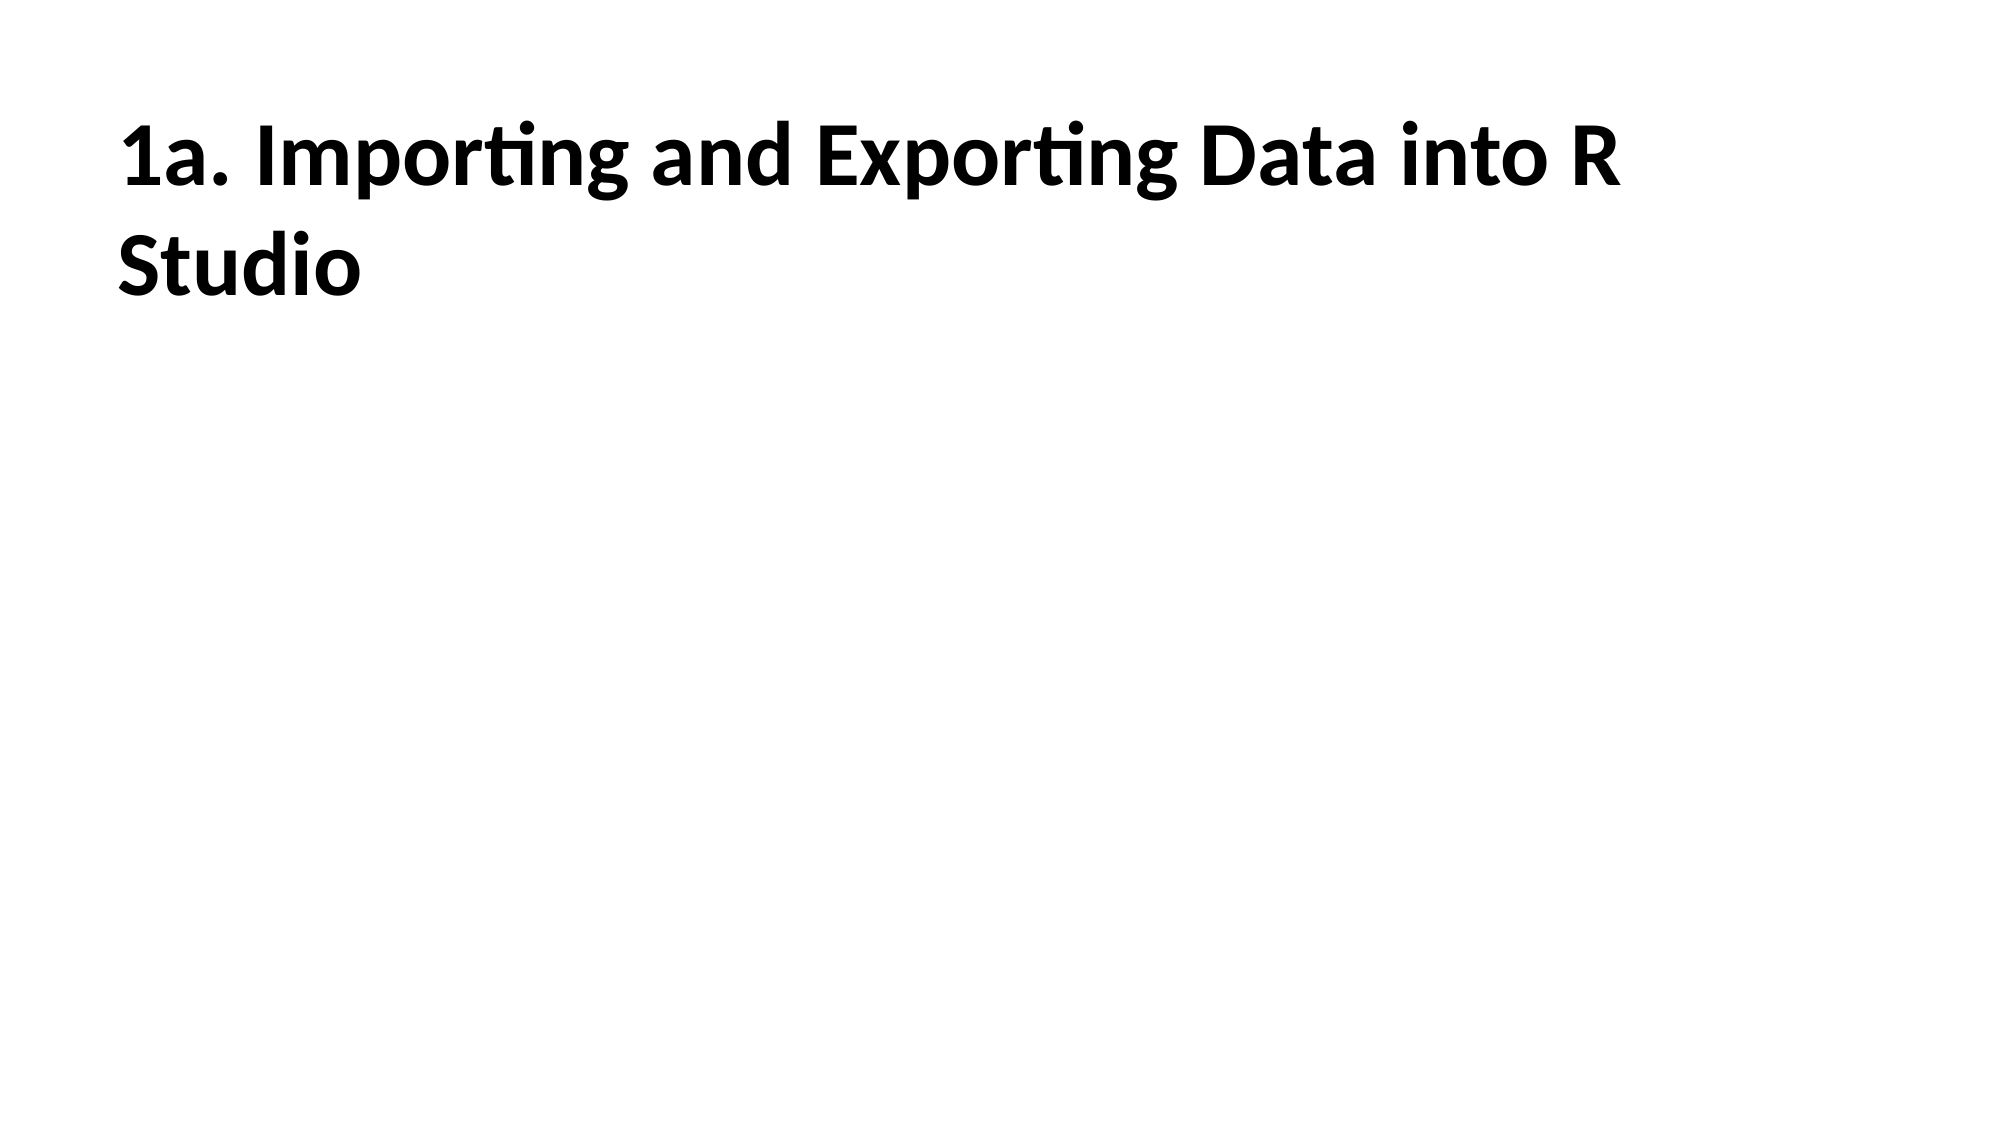

1a. Importing and Exporting Data into R Studio